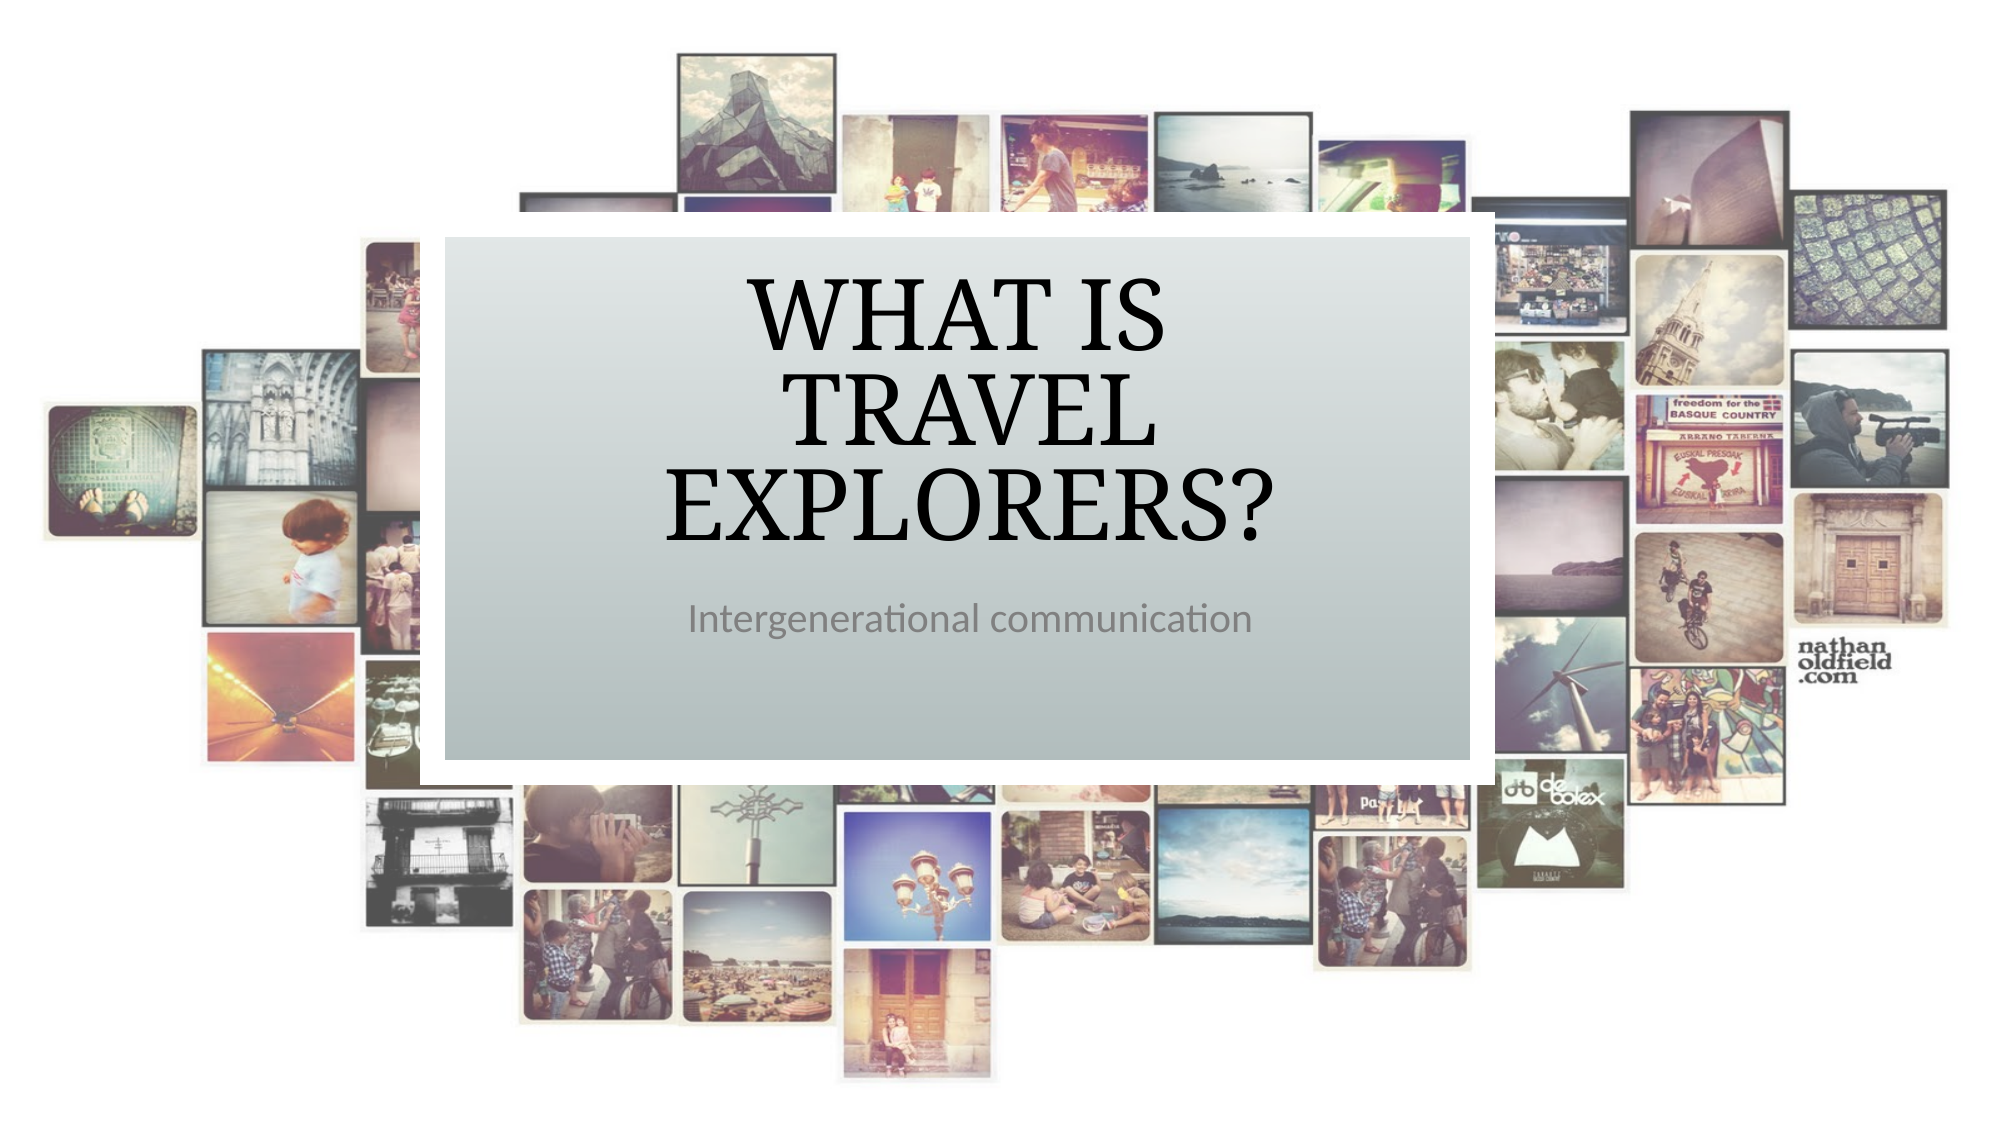

# What is Travel Explorers?
Intergenerational communication